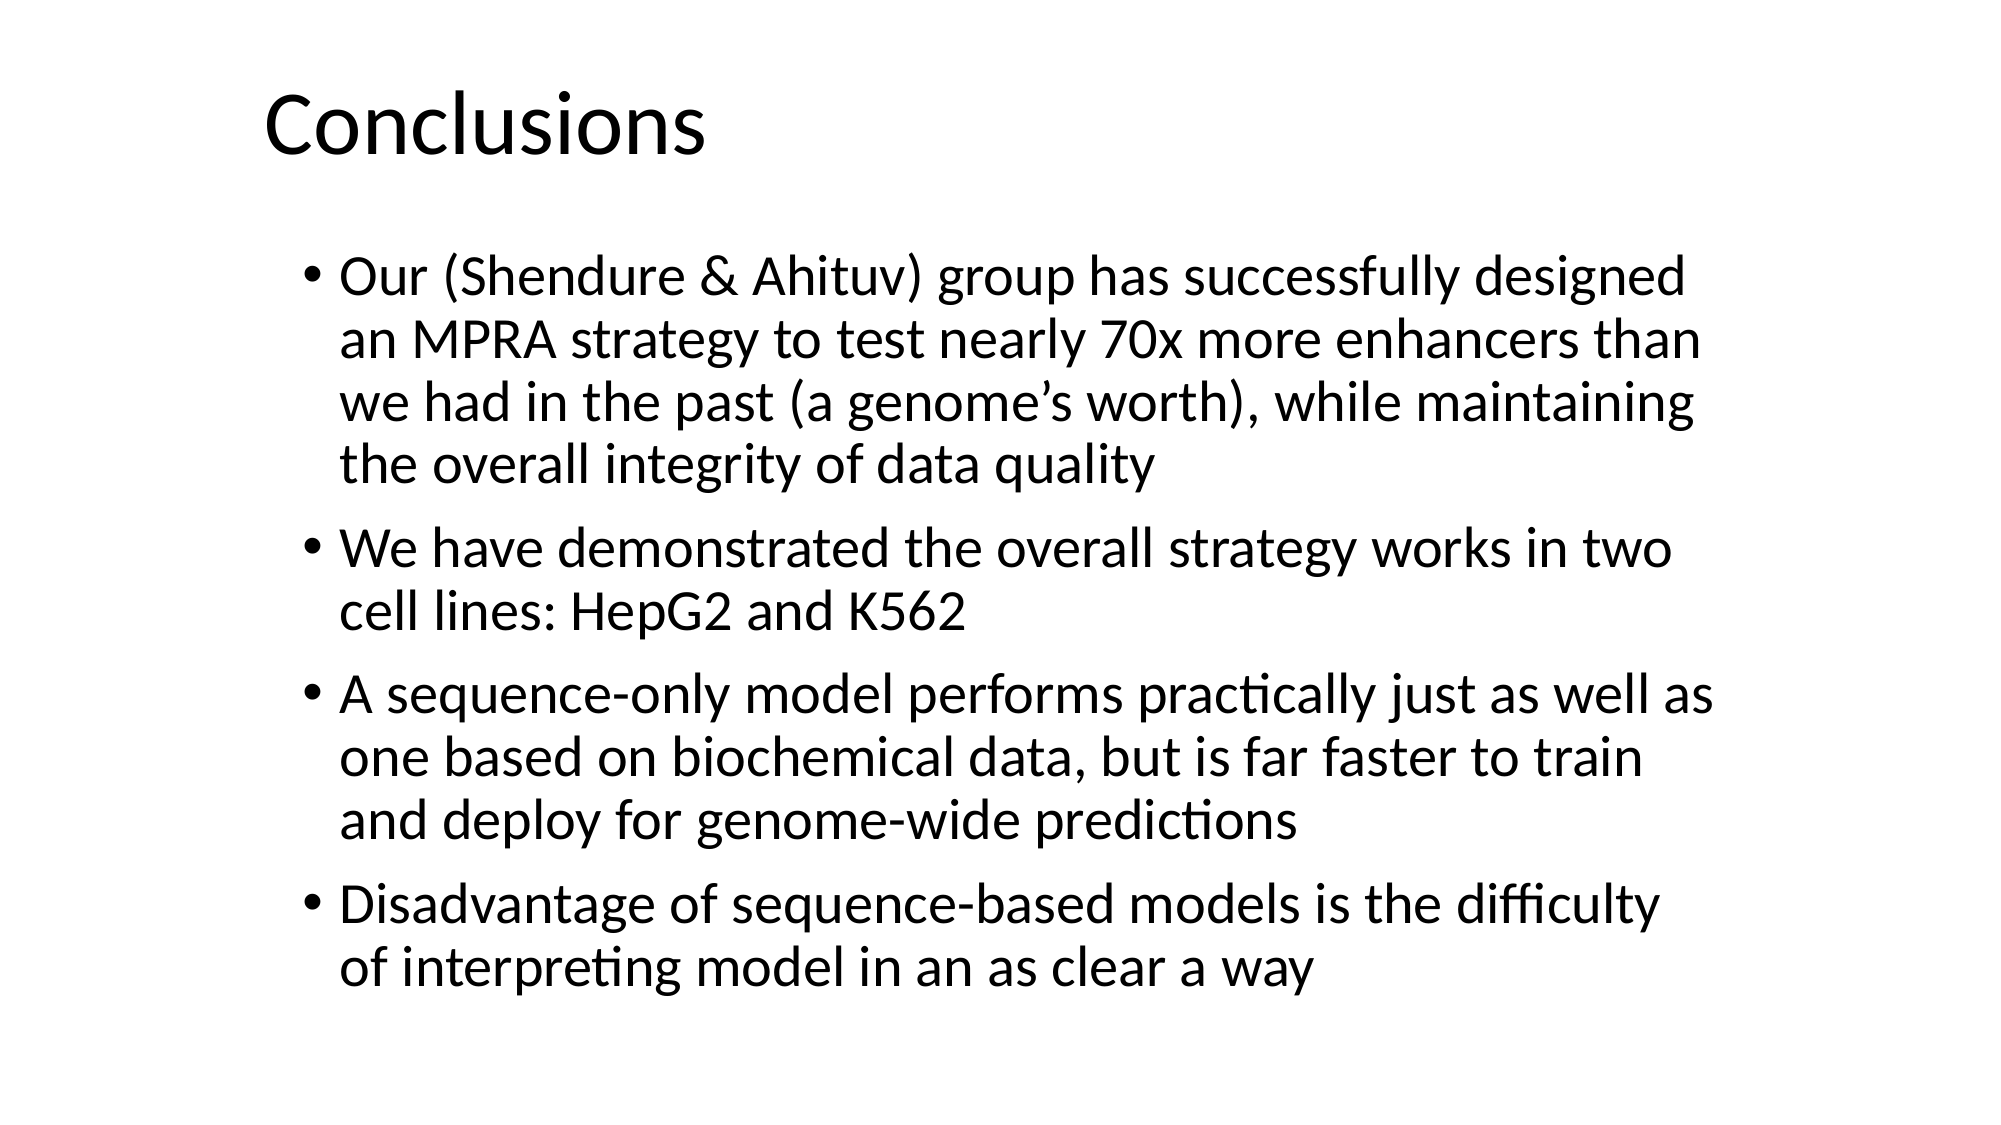

# Conclusions
Our (Shendure & Ahituv) group has successfully designed an MPRA strategy to test nearly 70x more enhancers than we had in the past (a genome’s worth), while maintaining the overall integrity of data quality
We have demonstrated the overall strategy works in two cell lines: HepG2 and K562
A sequence-only model performs practically just as well as one based on biochemical data, but is far faster to train and deploy for genome-wide predictions
Disadvantage of sequence-based models is the difficulty of interpreting model in an as clear a way